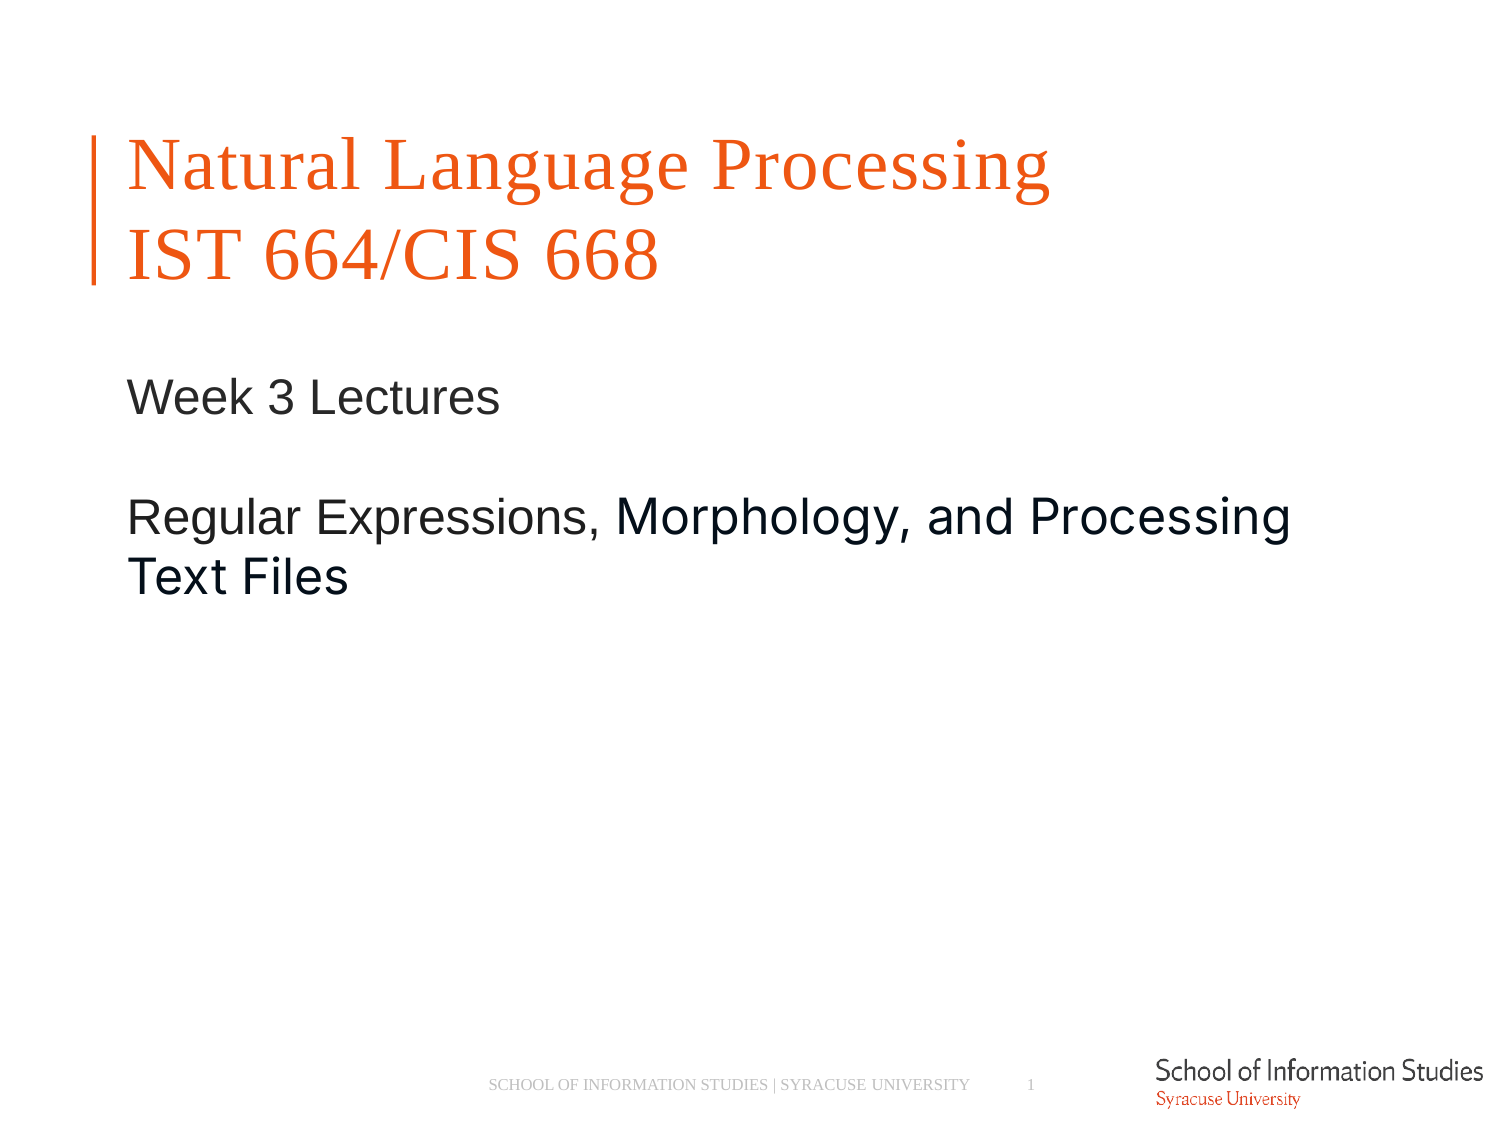

# Natural Language Processing IST 664/CIS 668
Week 3 Lectures

Regular Expressions, Morphology, and Processing Text Files

SCHOOL OF INFORMATION STUDIES | SYRACUSE UNIVERSITY
1